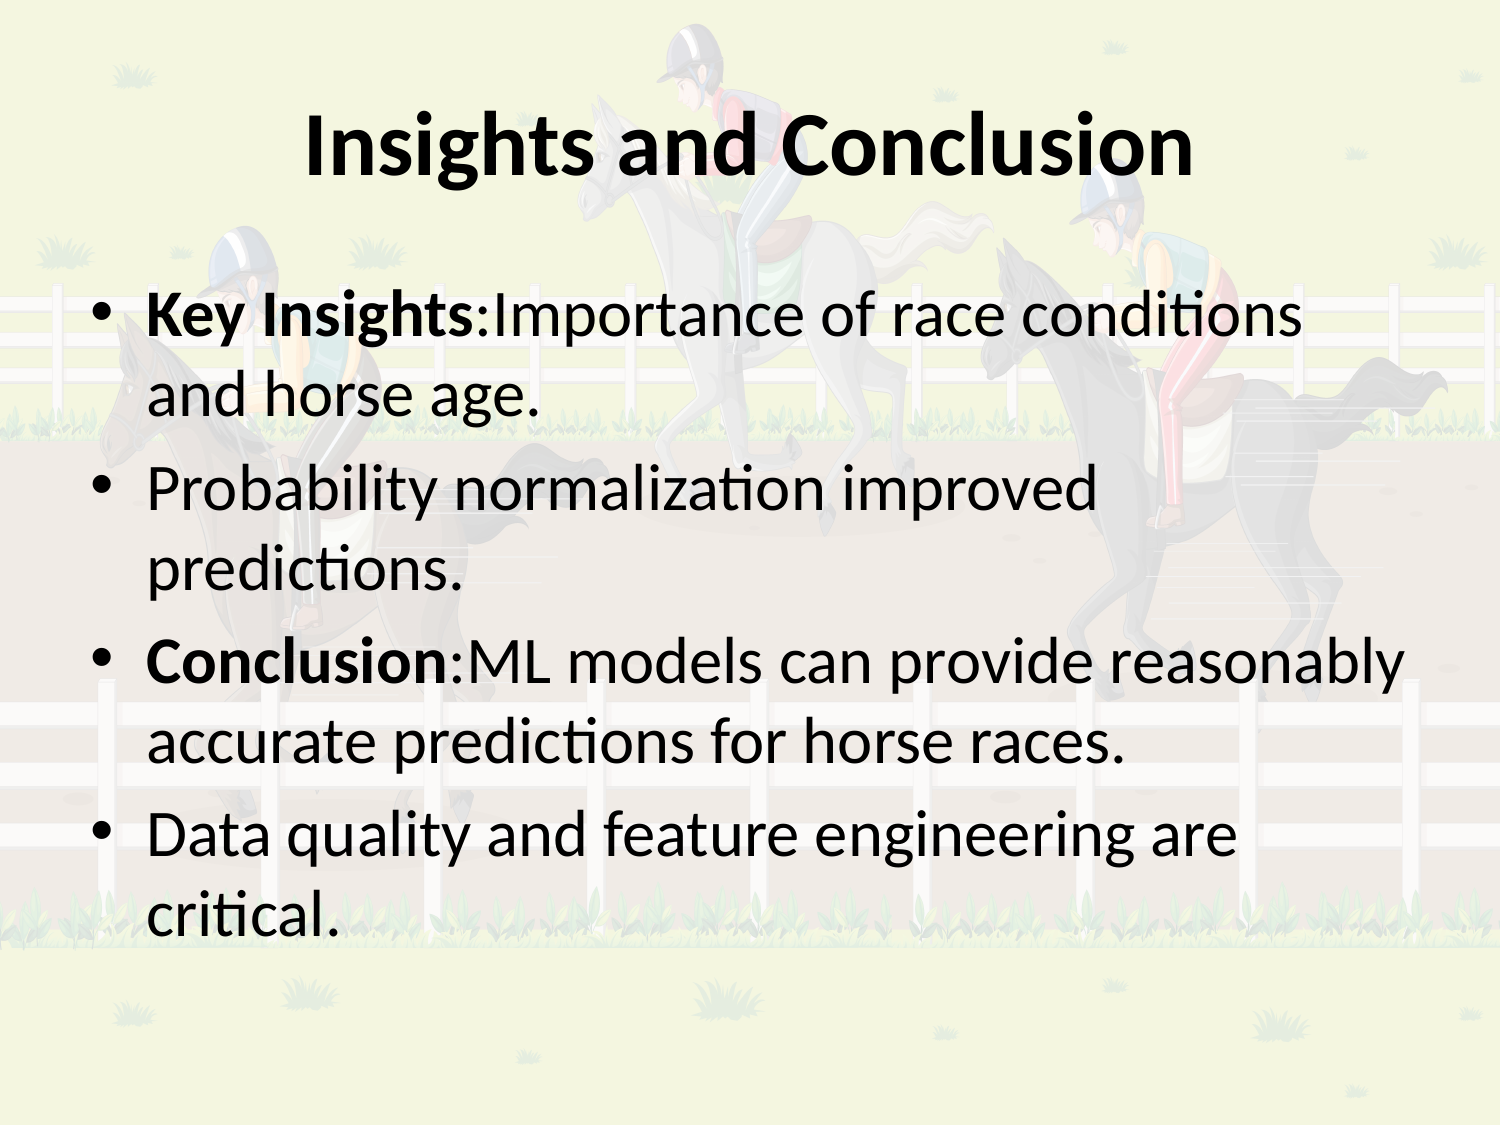

# Insights and Conclusion
Key Insights:Importance of race conditions and horse age.
Probability normalization improved predictions.
Conclusion:ML models can provide reasonably accurate predictions for horse races.
Data quality and feature engineering are critical.